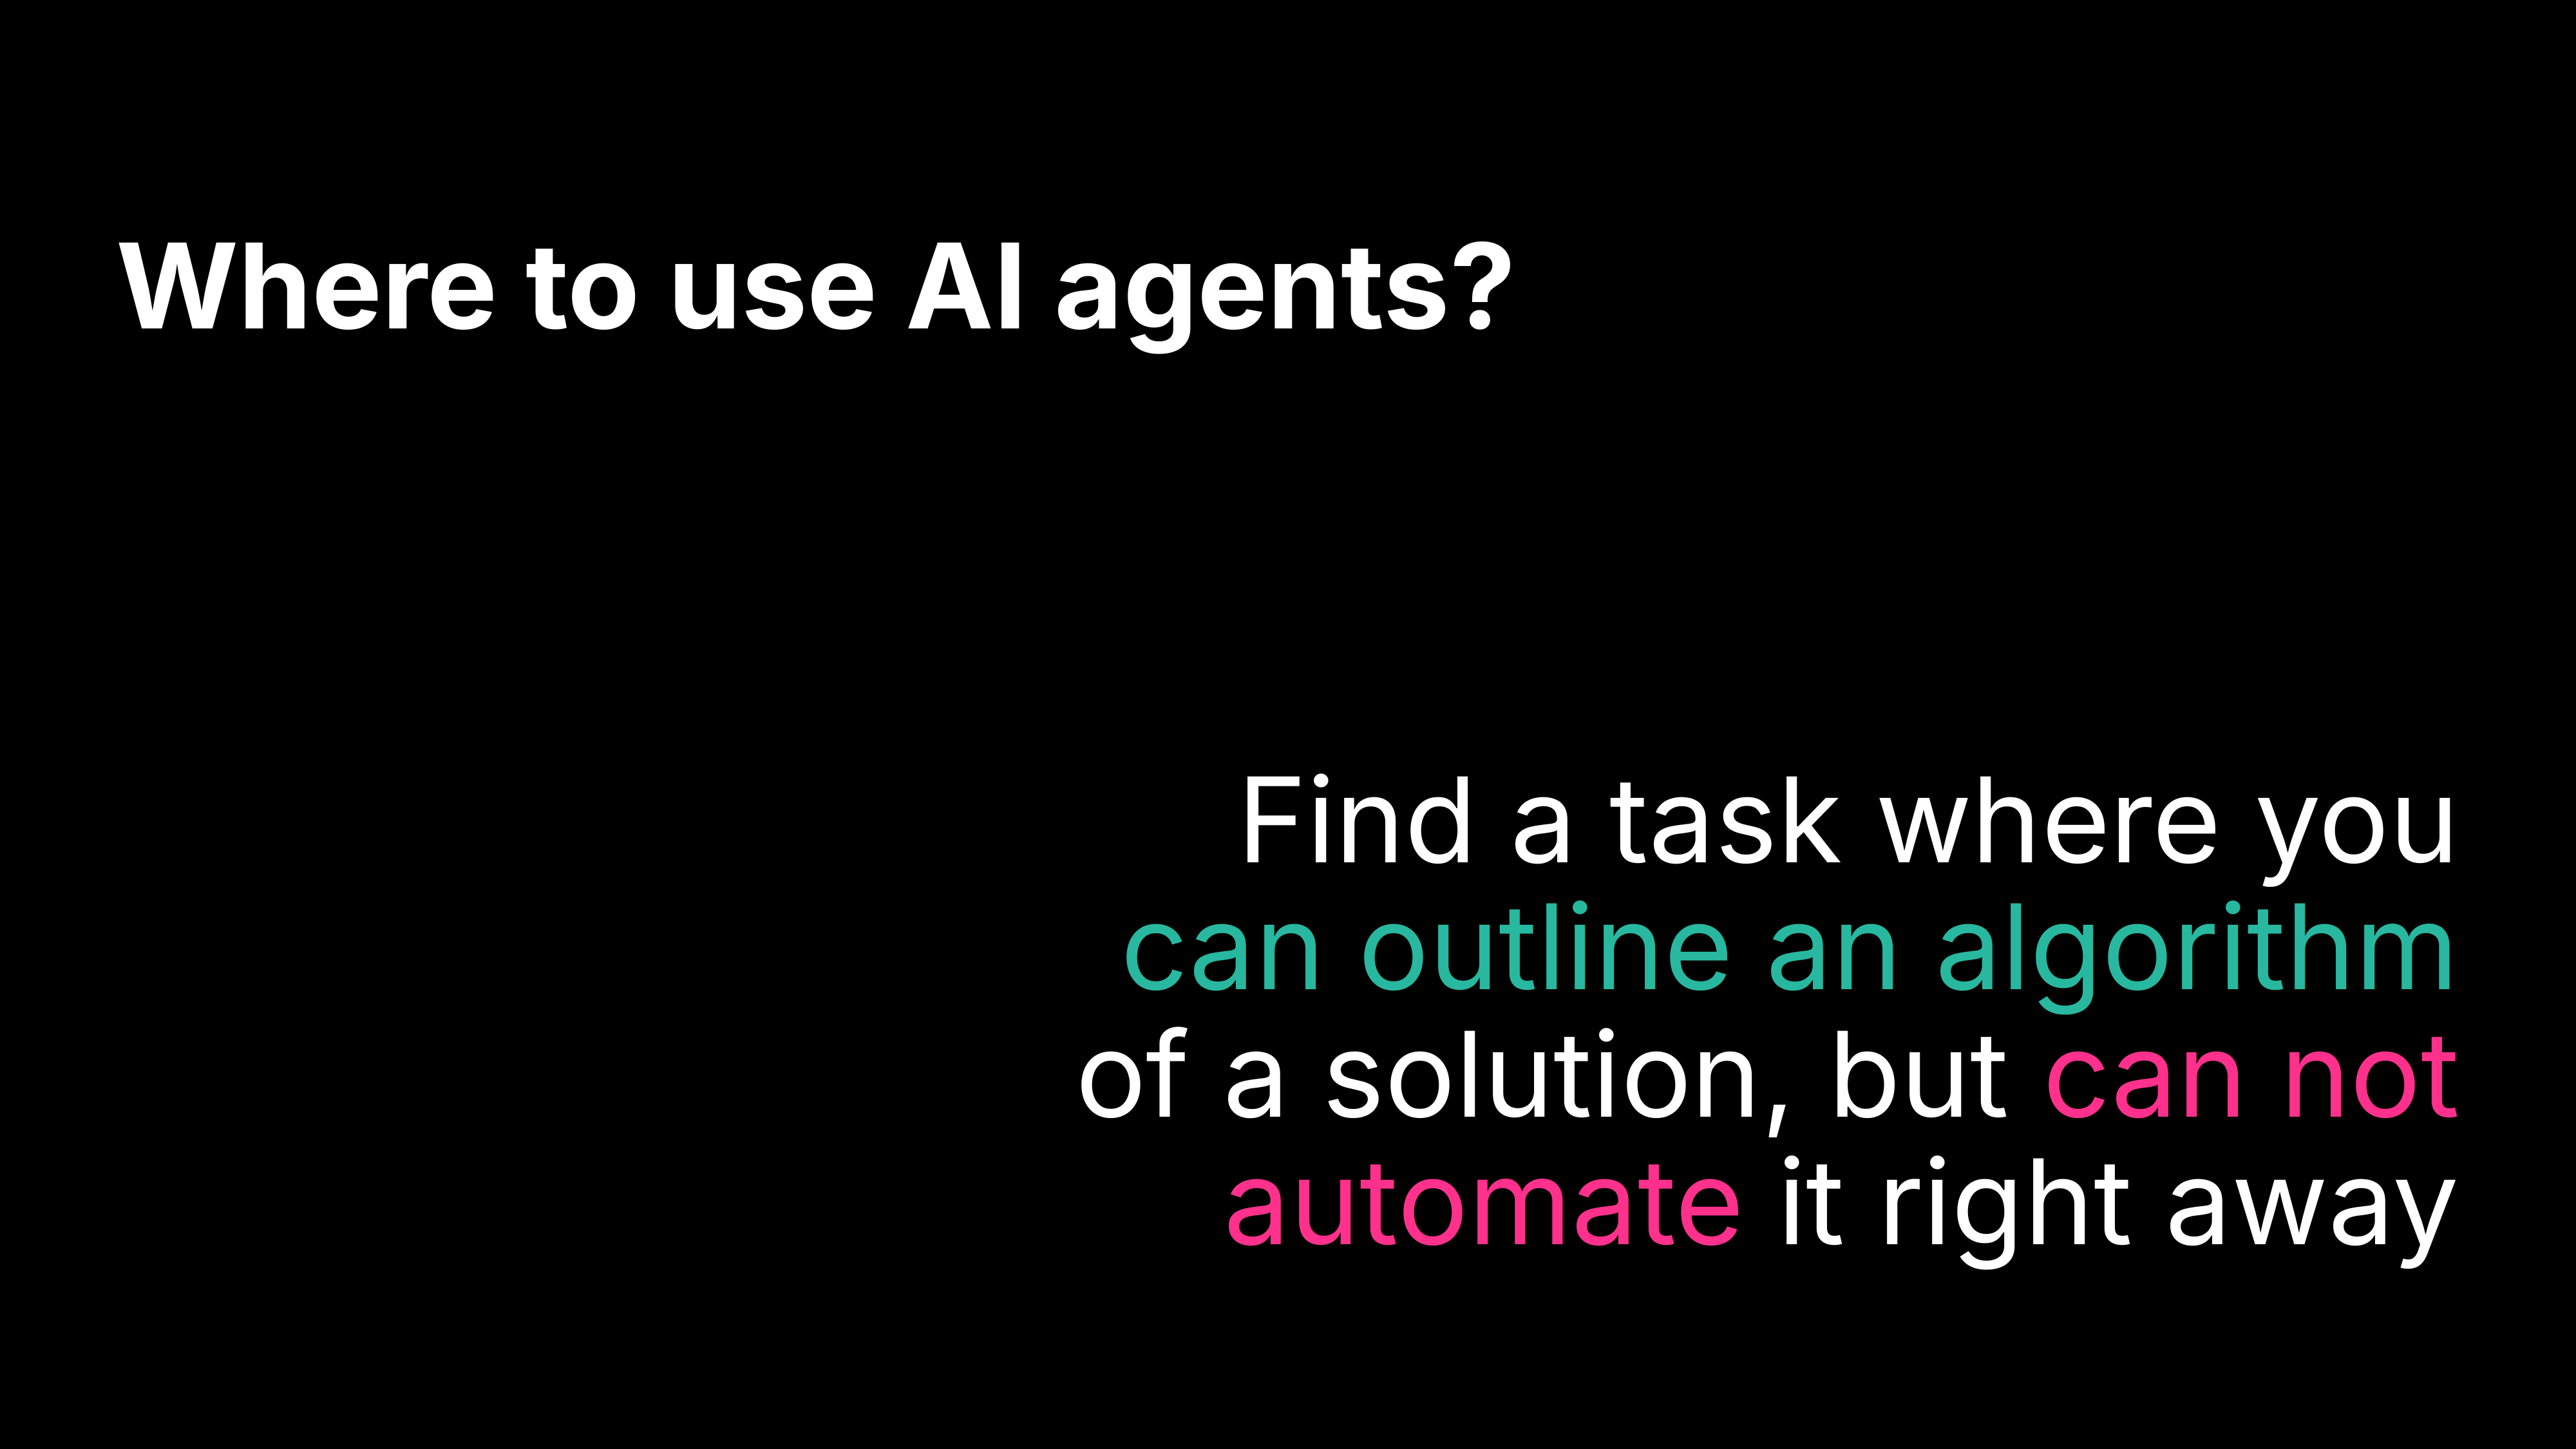

# Where to use AI agents?
Find a task where you can outline an algorithm of a solution, but can not automate it right away